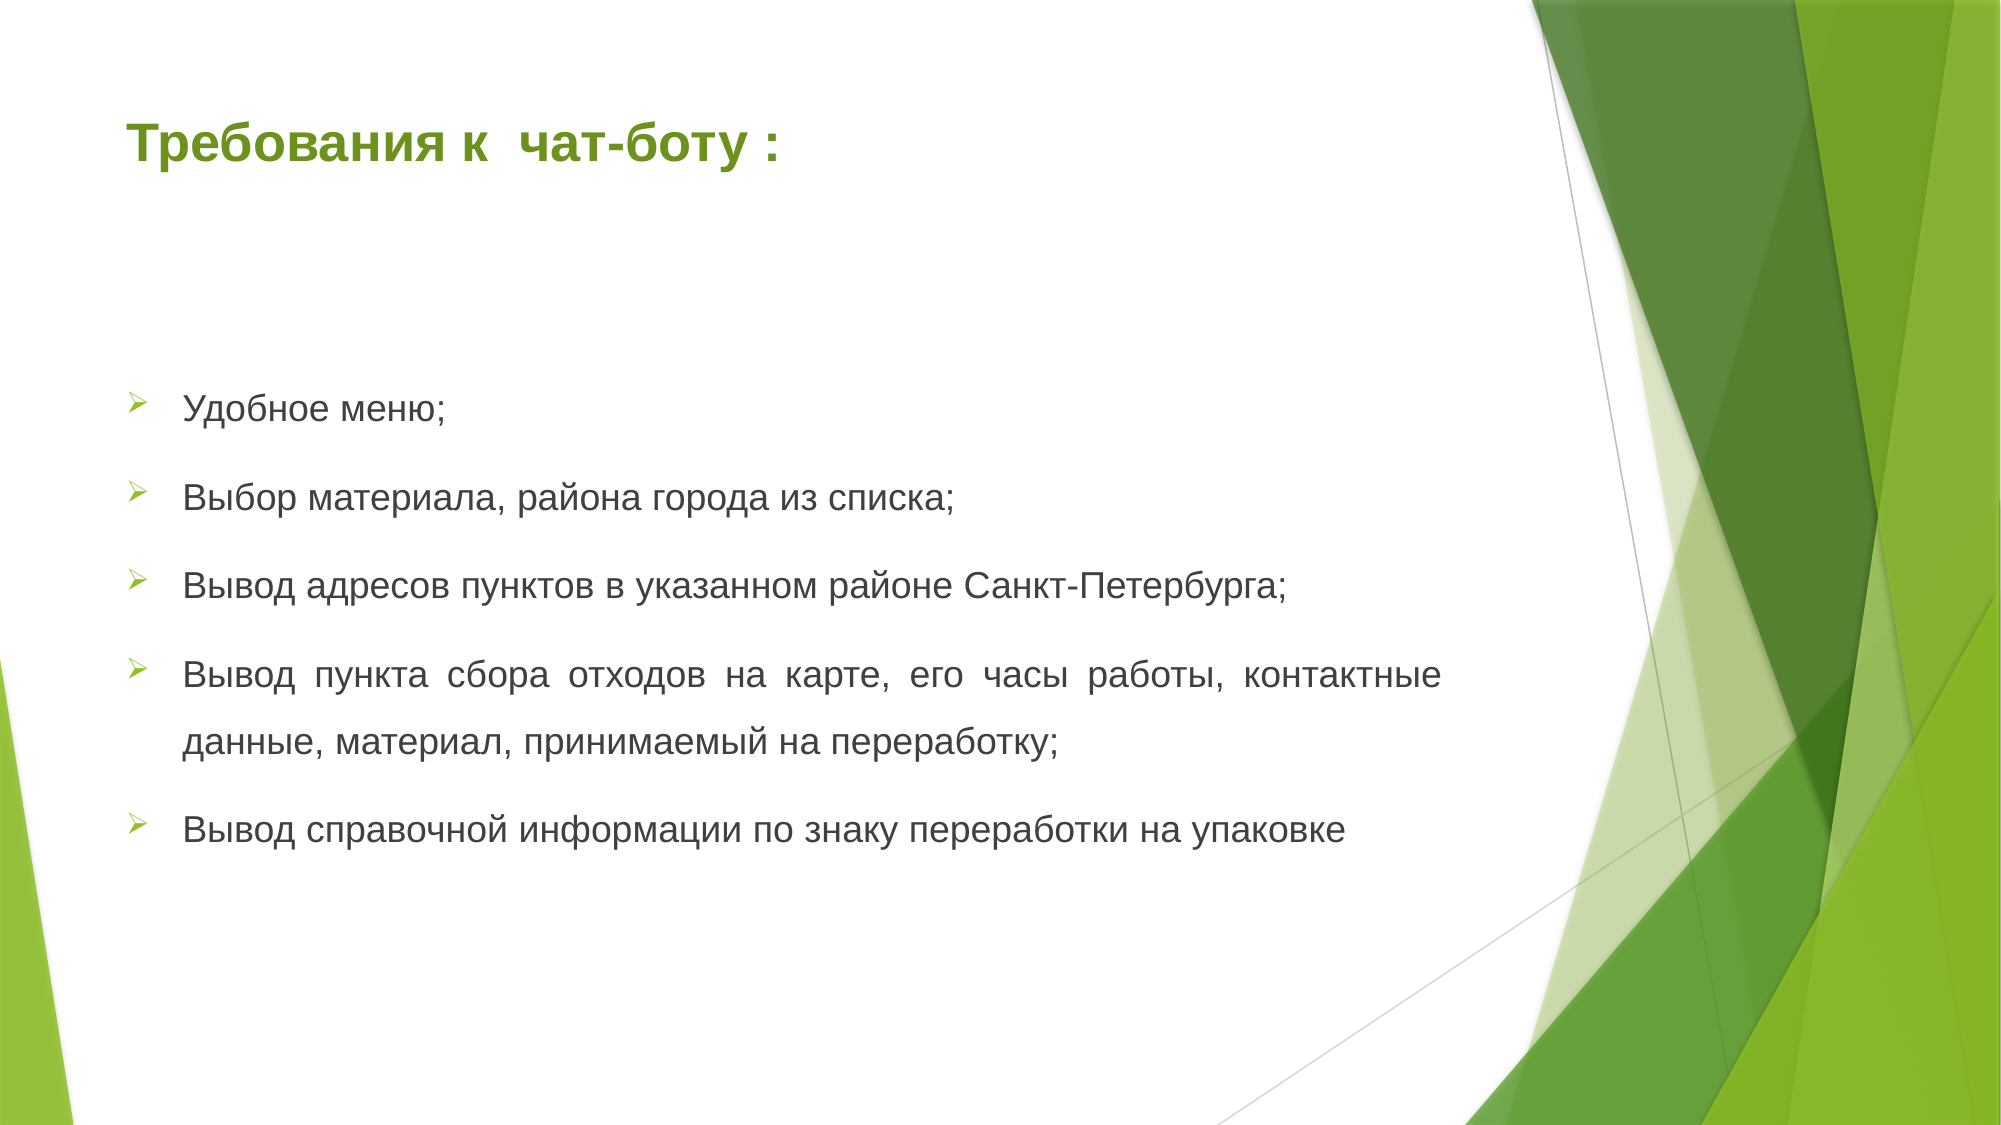

# Требования к  чат-боту :
Удобное меню;
Выбор материала, района города из списка;
Вывод адресов пунктов в указанном районе Санкт-Петербурга;
Вывод пункта сбора отходов на карте, его часы работы, контактные данные, материал, принимаемый на переработку;
Вывод справочной информации по знаку переработки на упаковке